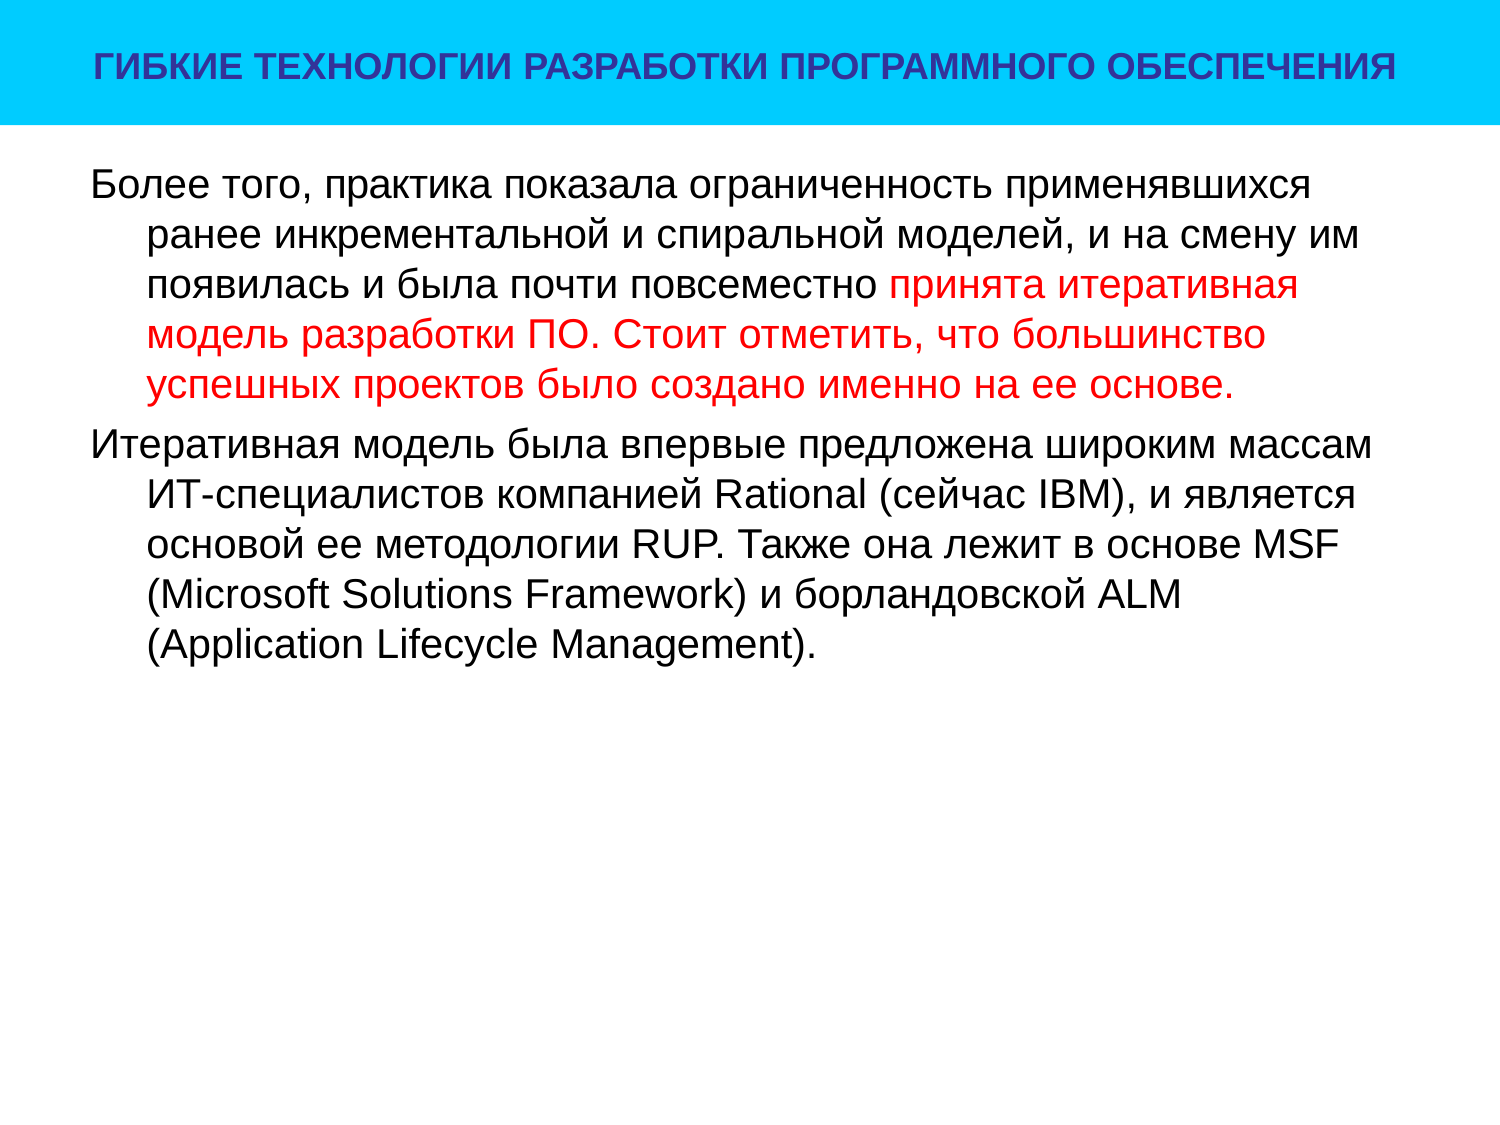

ГИБКИЕ ТЕХНОЛОГИИ РАЗРАБОТКИ ПРОГРАММНОГО ОБЕСПЕЧЕНИЯ
# Более того, практика показала ограниченность применявшихся ранее инкрементальной и спиральной моделей, и на смену им появилась и была почти повсеместно принята итеративная модель разработки ПО. Стоит отметить, что большинство успешных проектов было создано именно на ее основе.
Итеративная модель была впервые предложена широким массам ИТ-специалистов компанией Rational (сейчас IBM), и является основой ее методологии RUP. Также она лежит в основе MSF (Microsoft Solutions Framework) и борландовской ALM (Application Lifecycle Management).